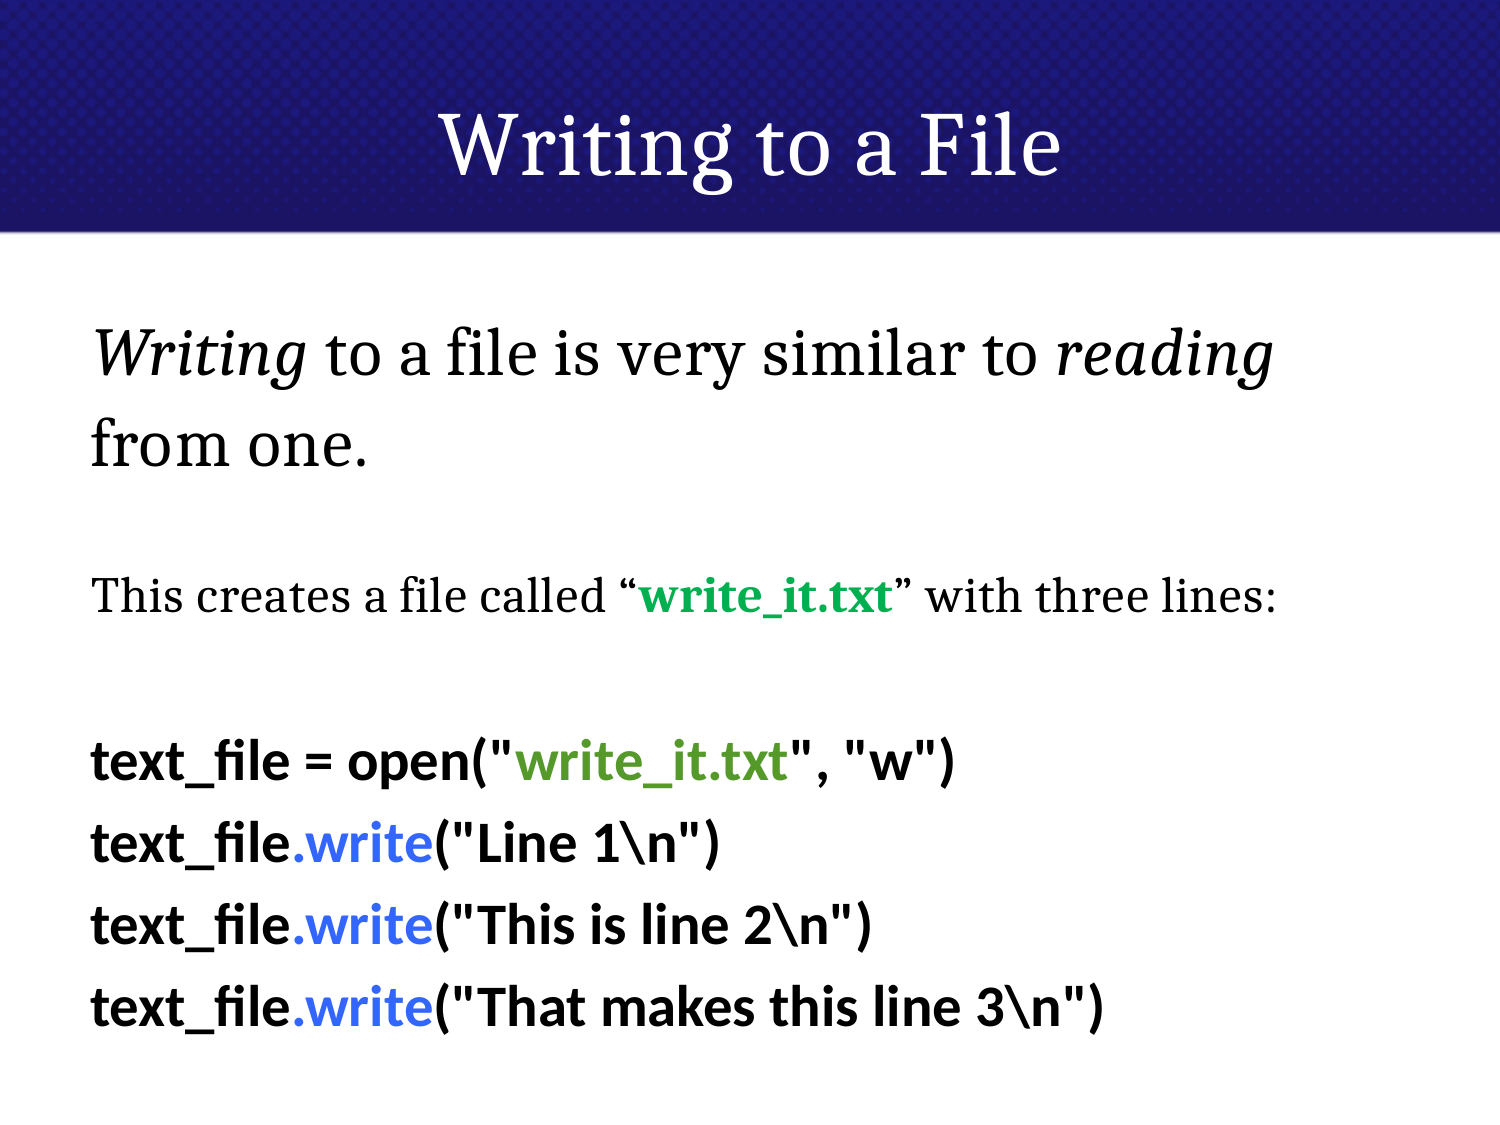

# Writing to a File
Writing to a file is very similar to reading
from one.

This creates a file called “write_it.txt” with three lines:

text_file = open("write_it.txt", "w")
text_file.write("Line 1\n")
text_file.write("This is line 2\n")
text_file.write("That makes this line 3\n")